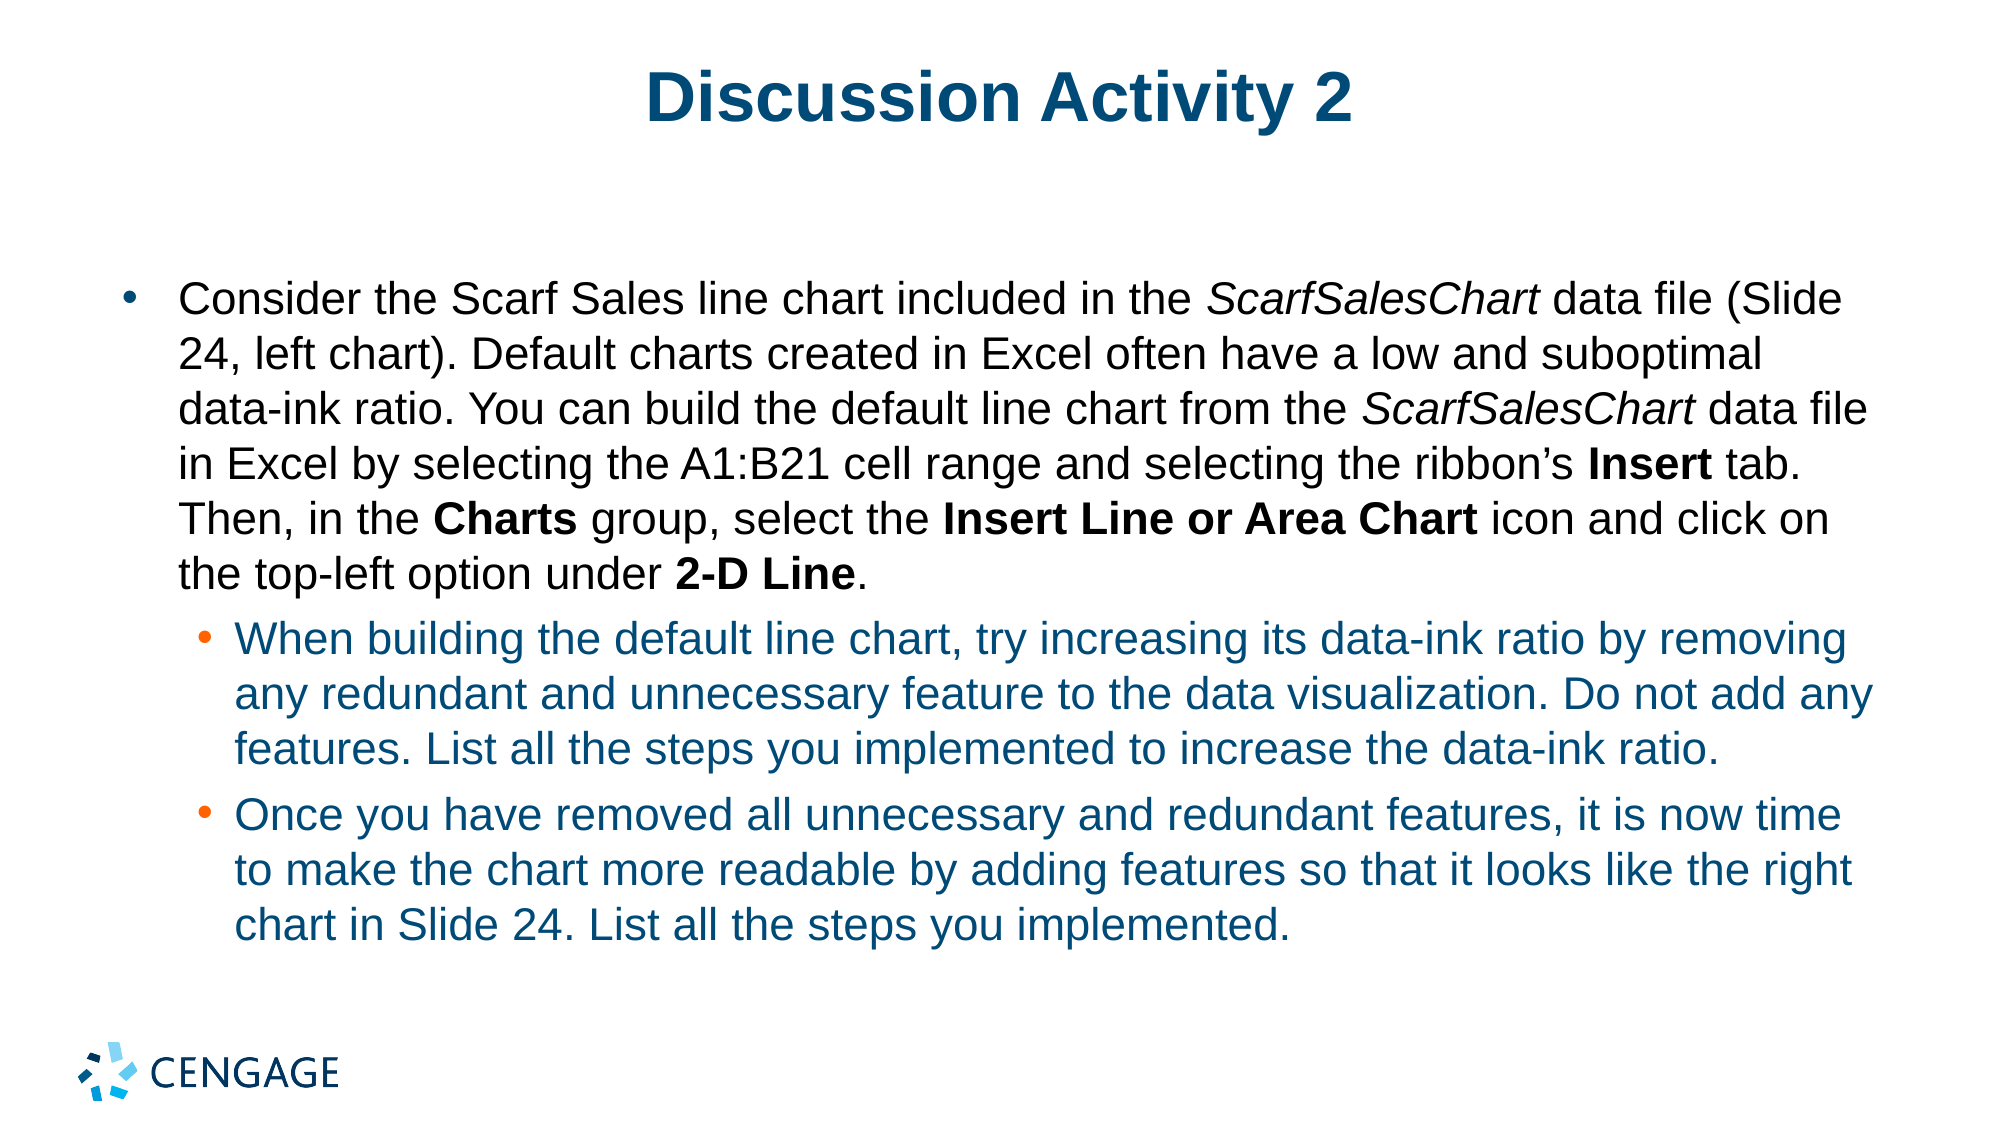

# Discussion Activity 2
Consider the Scarf Sales line chart included in the ScarfSalesChart data file (Slide 24, left chart). Default charts created in Excel often have a low and suboptimal data-ink ratio. You can build the default line chart from the ScarfSalesChart data file in Excel by selecting the A1:B21 cell range and selecting the ribbon’s Insert tab. Then, in the Charts group, select the Insert Line or Area Chart icon and click on the top-left option under 2-D Line.
When building the default line chart, try increasing its data-ink ratio by removing any redundant and unnecessary feature to the data visualization. Do not add any features. List all the steps you implemented to increase the data-ink ratio.
Once you have removed all unnecessary and redundant features, it is now time to make the chart more readable by adding features so that it looks like the right chart in Slide 24. List all the steps you implemented.